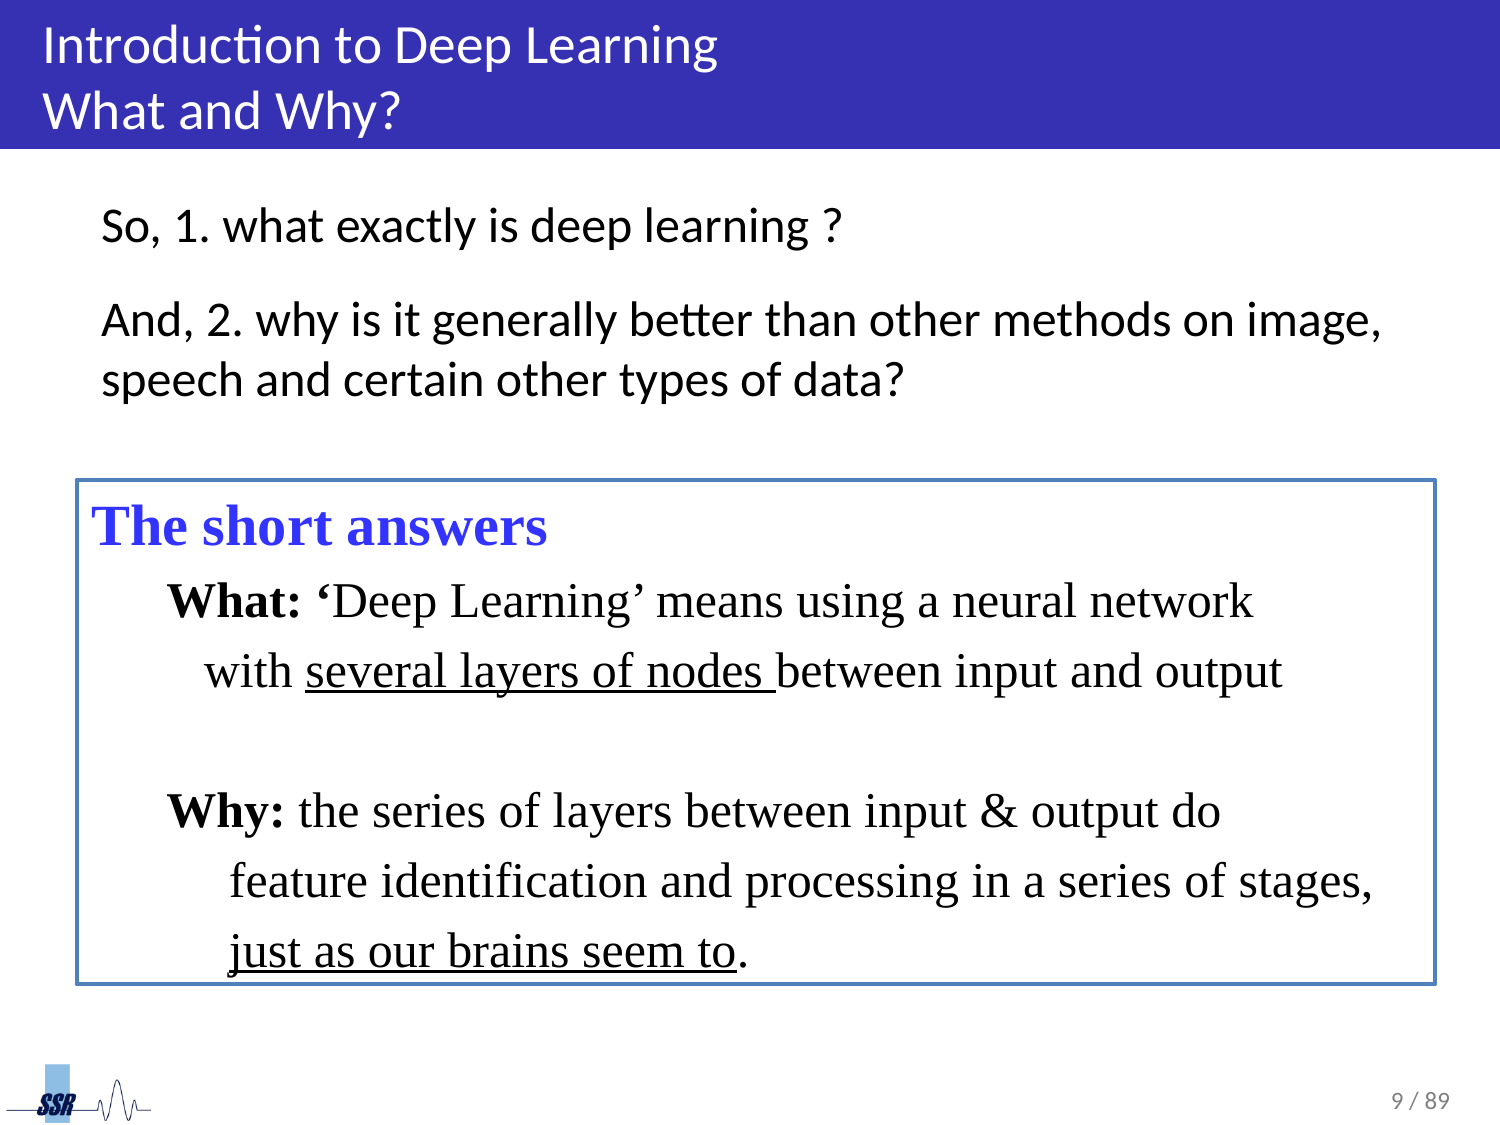

# Introduction to Deep Learning What and Why?
So, 1. what exactly is deep learning ?
And, 2. why is it generally better than other methods on image, speech and certain other types of data?

The short answers
What: ‘Deep Learning’ means using a neural network
         with several layers of nodes between input and output

Why: the series of layers between input & output do
           feature identification and processing in a series of stages,
           just as our brains seem to.